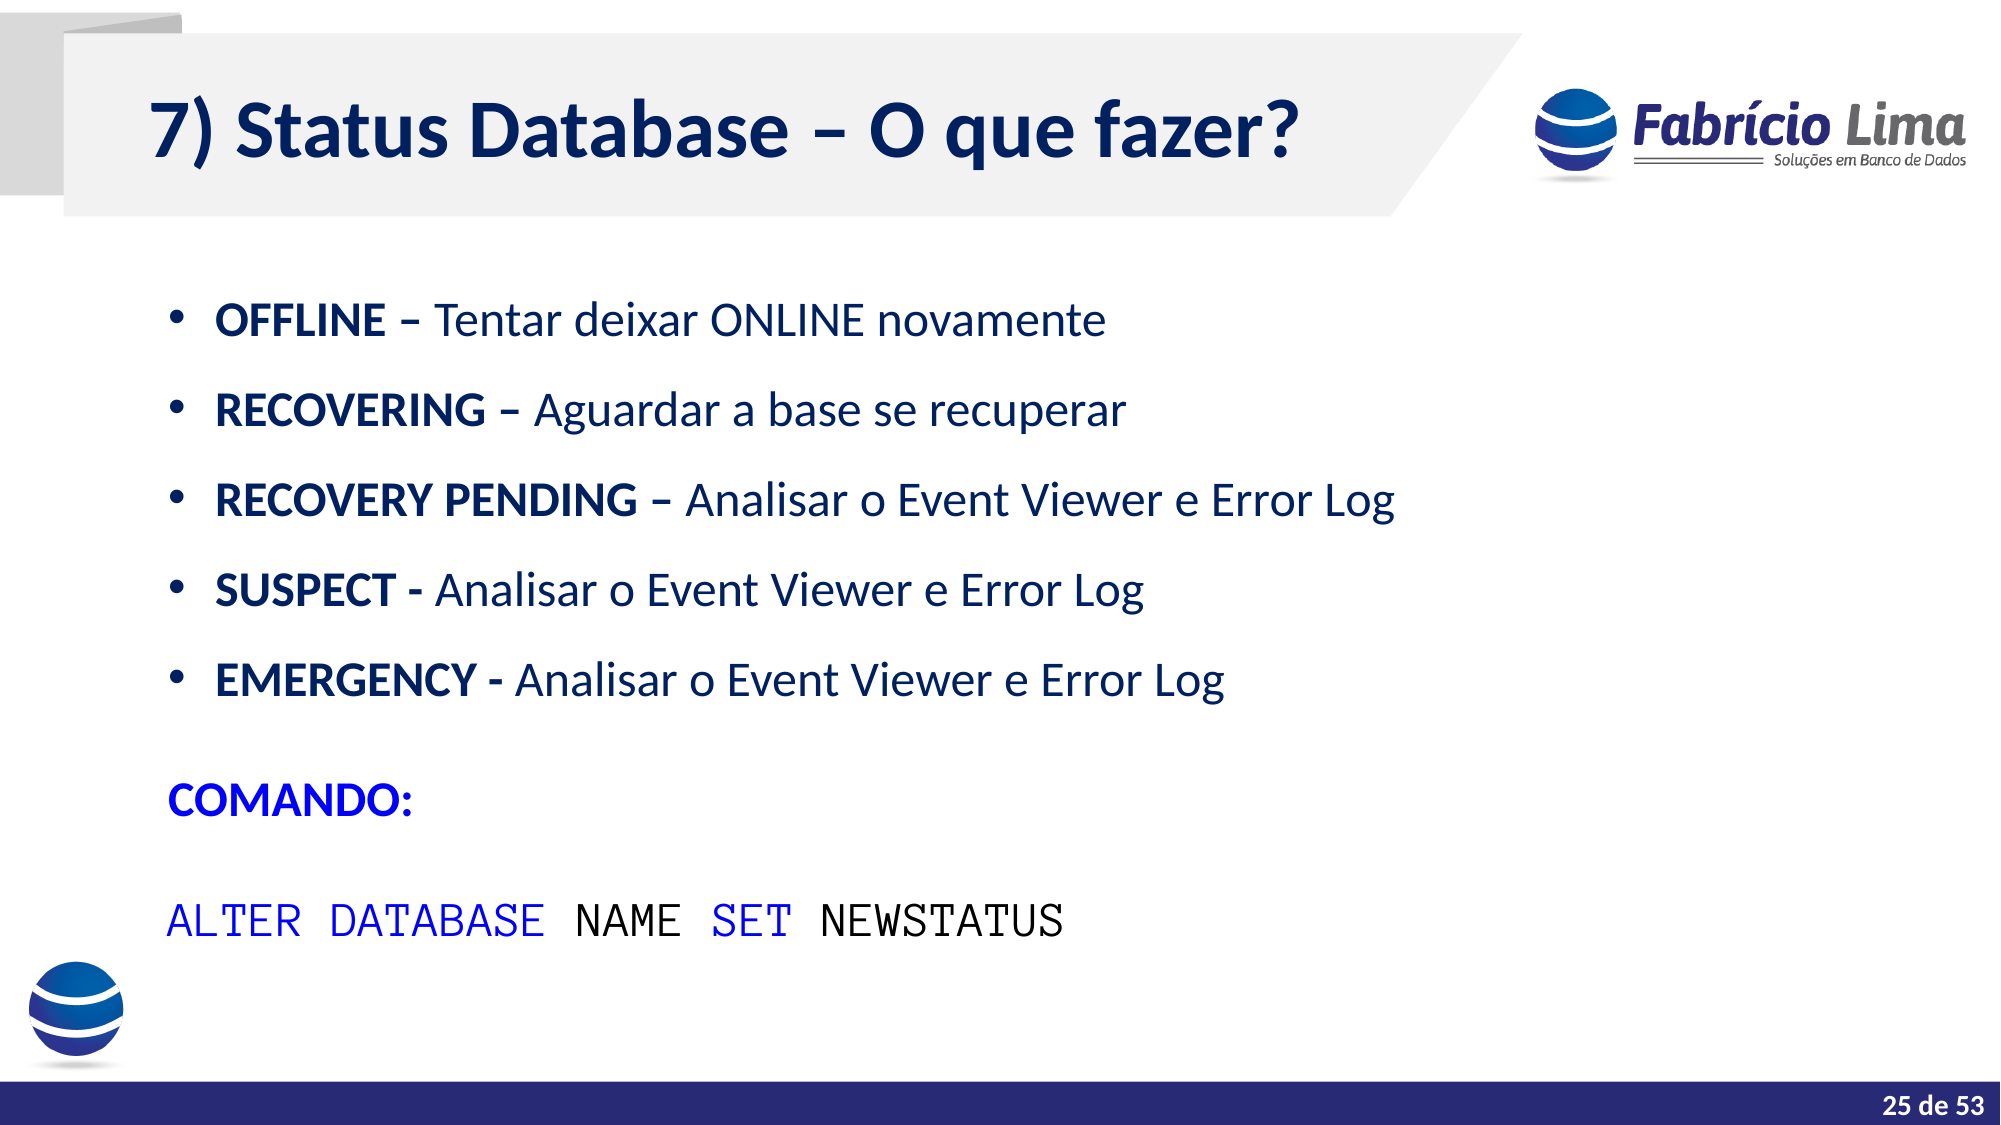

7) Status Database – O que fazer?

OFFLINE – Tentar deixar ONLINE novamente
RECOVERING – Aguardar a base se recuperar
RECOVERY PENDING – Analisar o Event Viewer e Error Log
SUSPECT - Analisar o Event Viewer e Error Log
EMERGENCY - Analisar o Event Viewer e Error Log

COMANDO:

ALTER DATABASE NAME SET NEWSTATUS
25 de 53